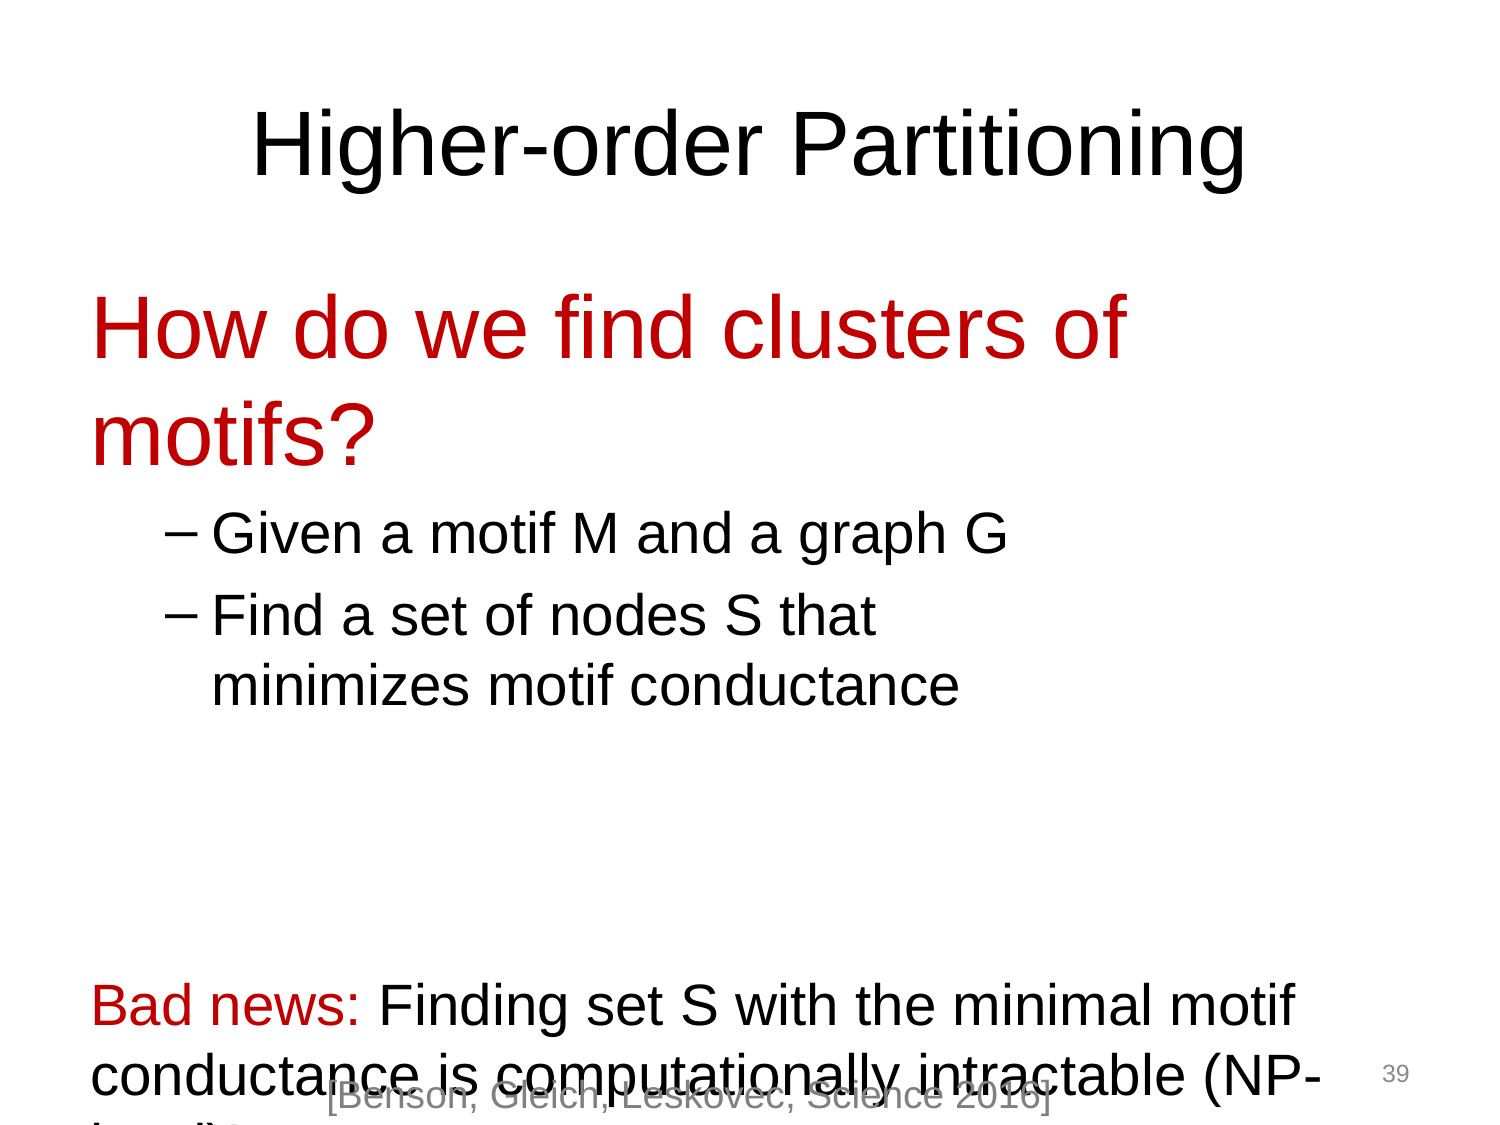

# Higher-order Partitioning
How do we find clusters of motifs?
Given a motif M and a graph G
Find a set of nodes S that
minimizes motif conductance

Bad news: Finding set S with the minimal motif conductance is computationally intractable (NP-hard)!
39
[Benson, Gleich, Leskovec, Science 2016]